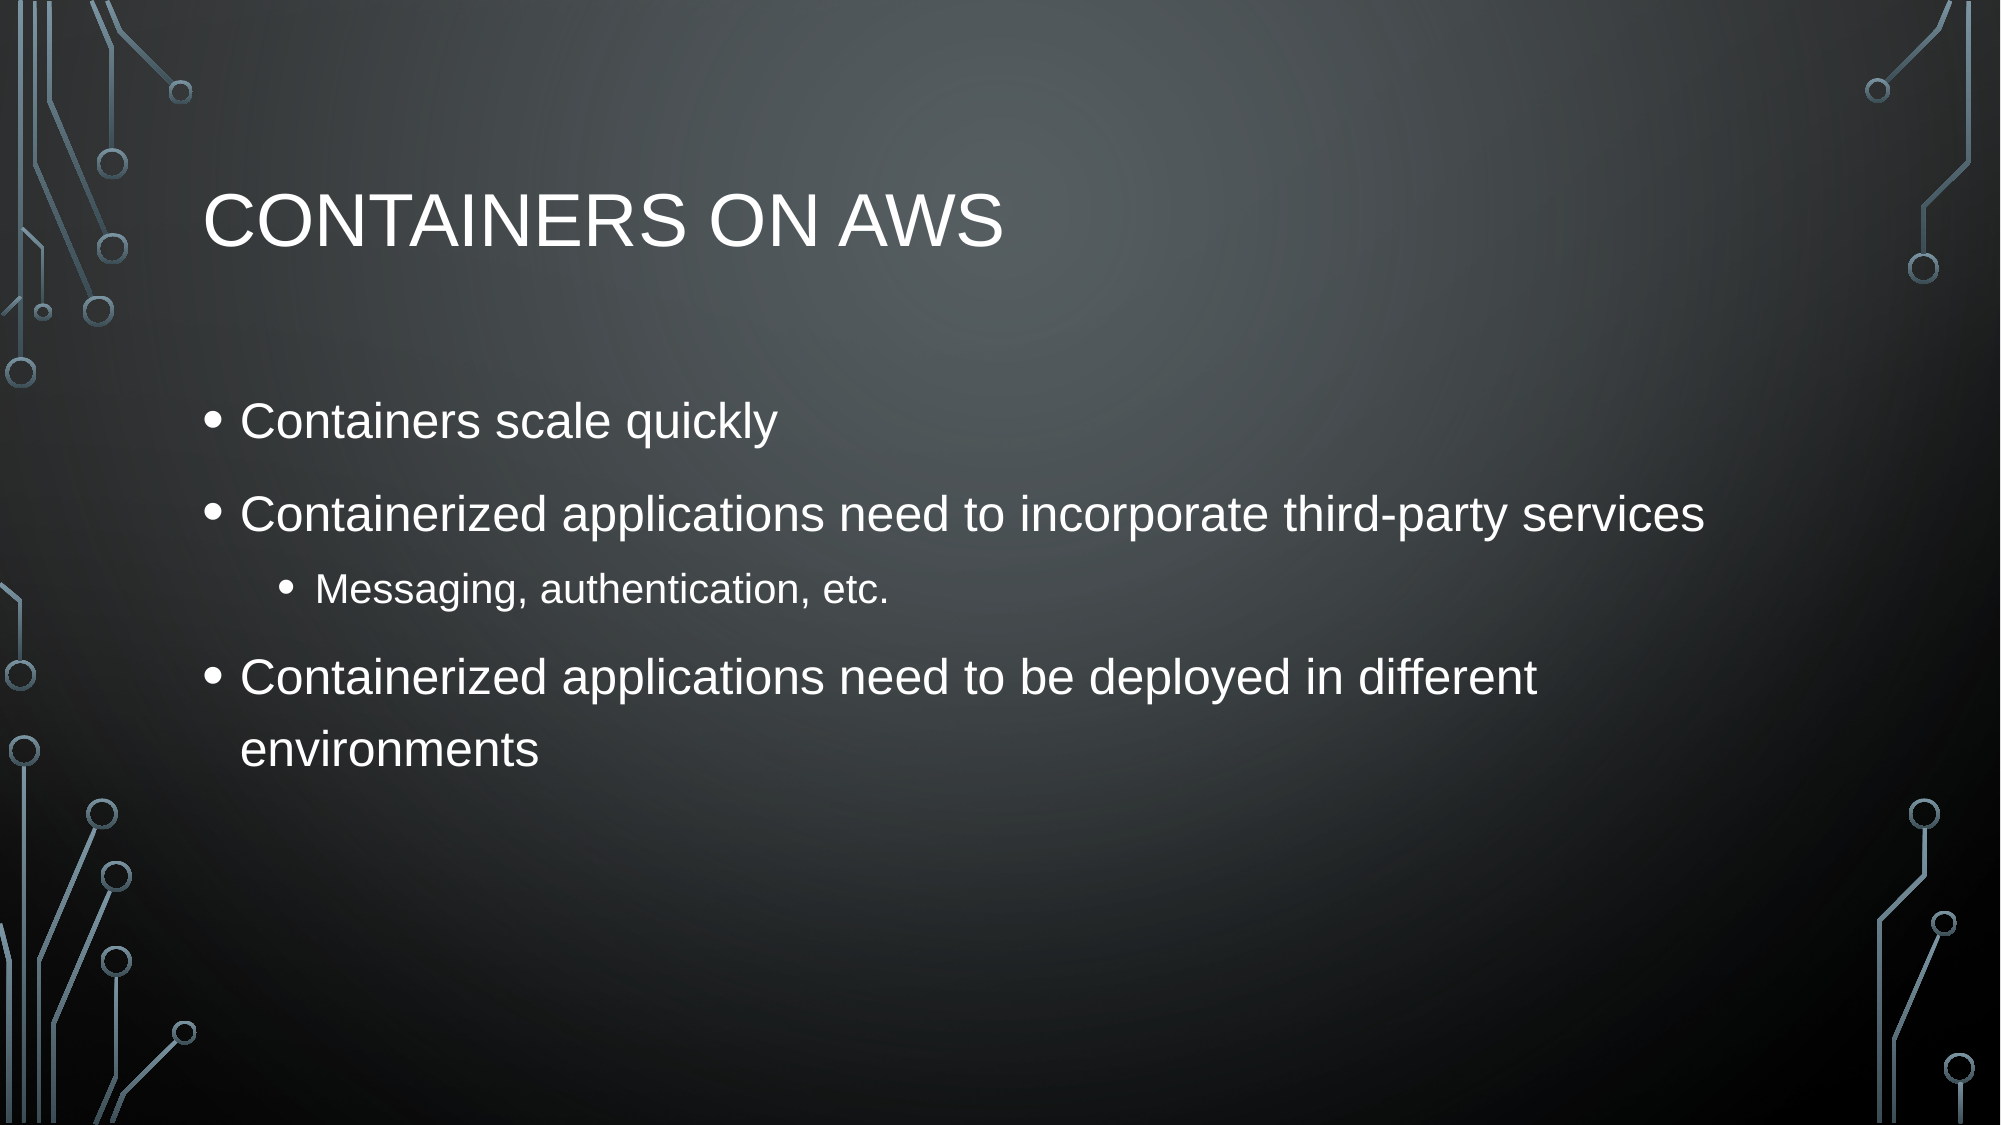

# Containers on AWS
Containers scale quickly
Containerized applications need to incorporate third-party services
Messaging, authentication, etc.
Containerized applications need to be deployed in different environments